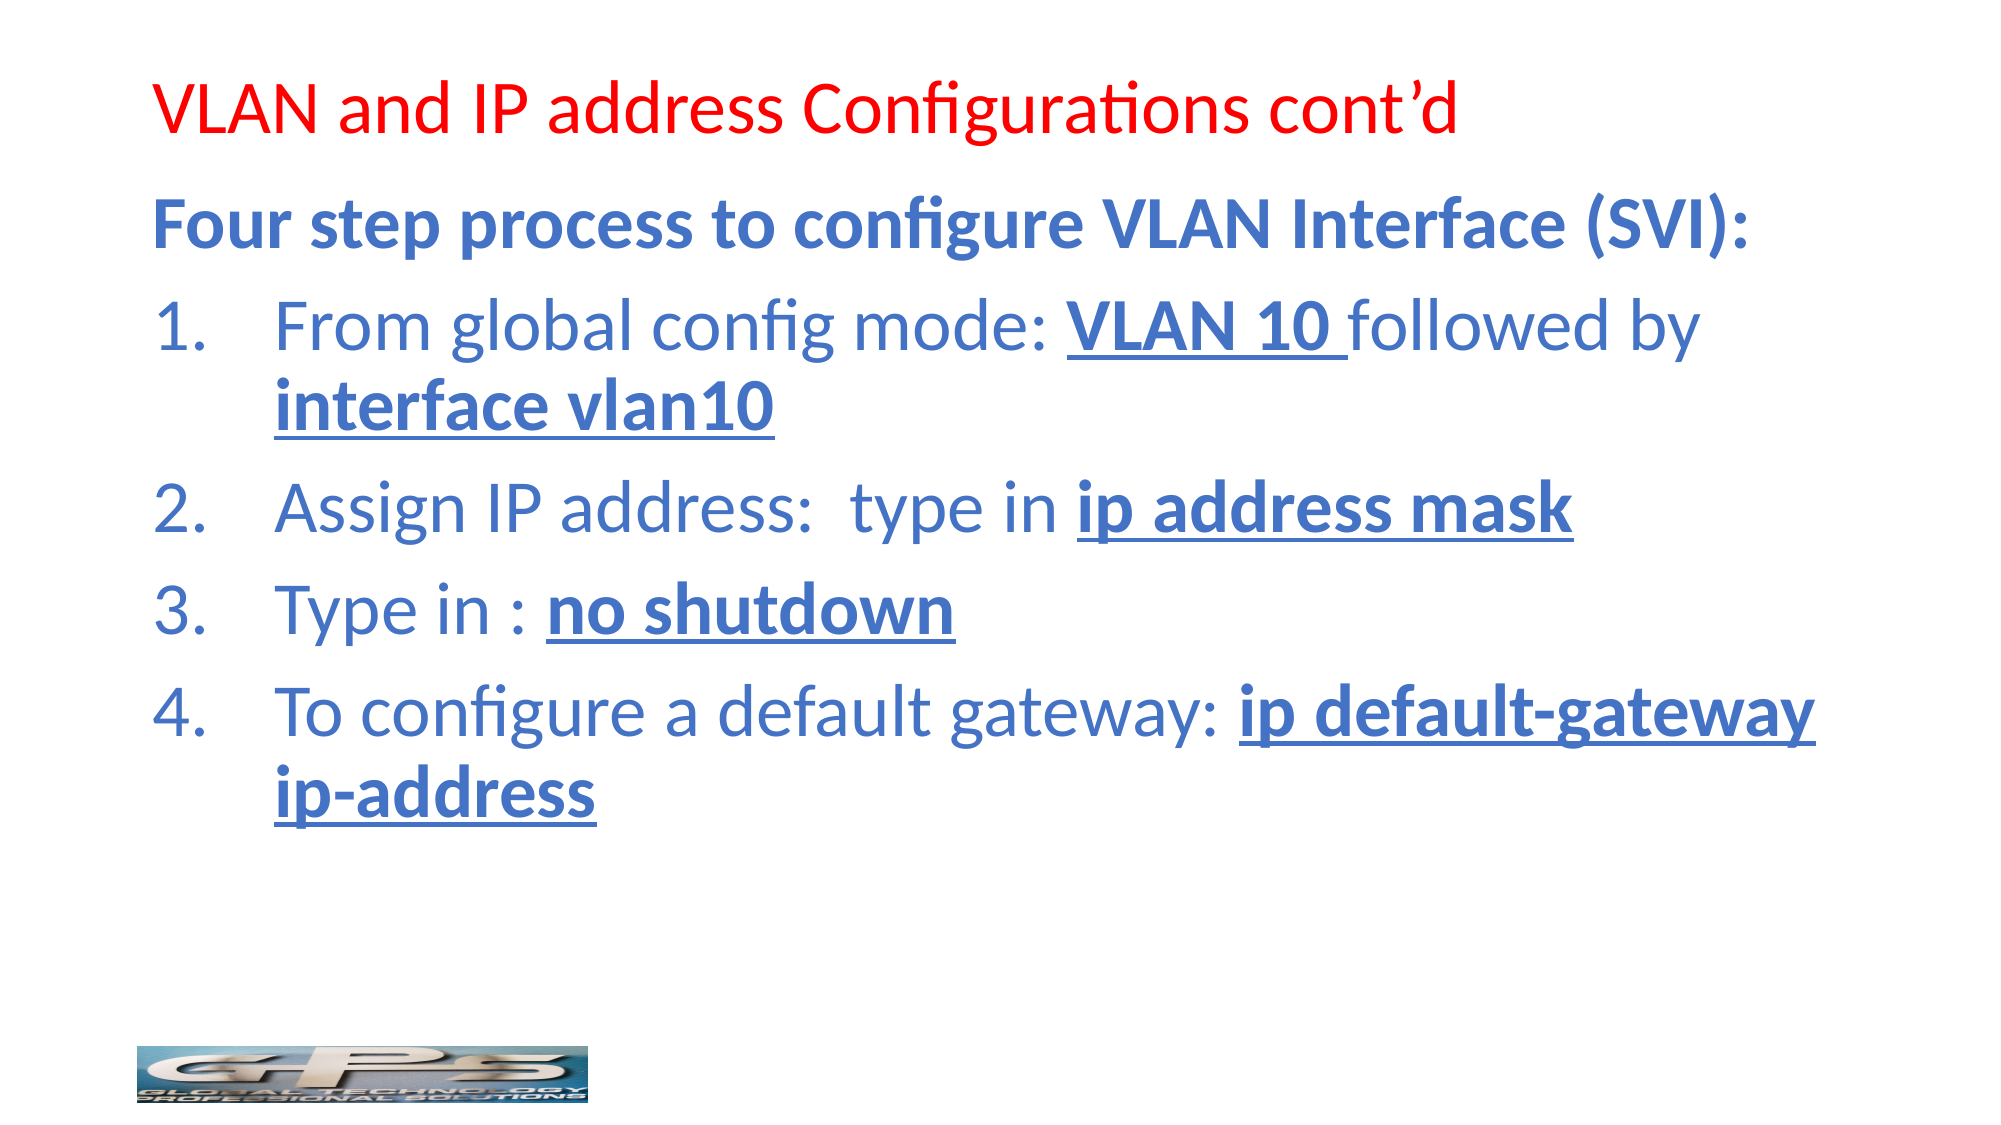

# VLAN and IP address Configurations cont’d
Four step process to configure VLAN Interface (SVI):
From global config mode: VLAN 10 followed by interface vlan10
Assign IP address:  type in ip address mask
Type in : no shutdown
To configure a default gateway: ip default-gateway ip-address